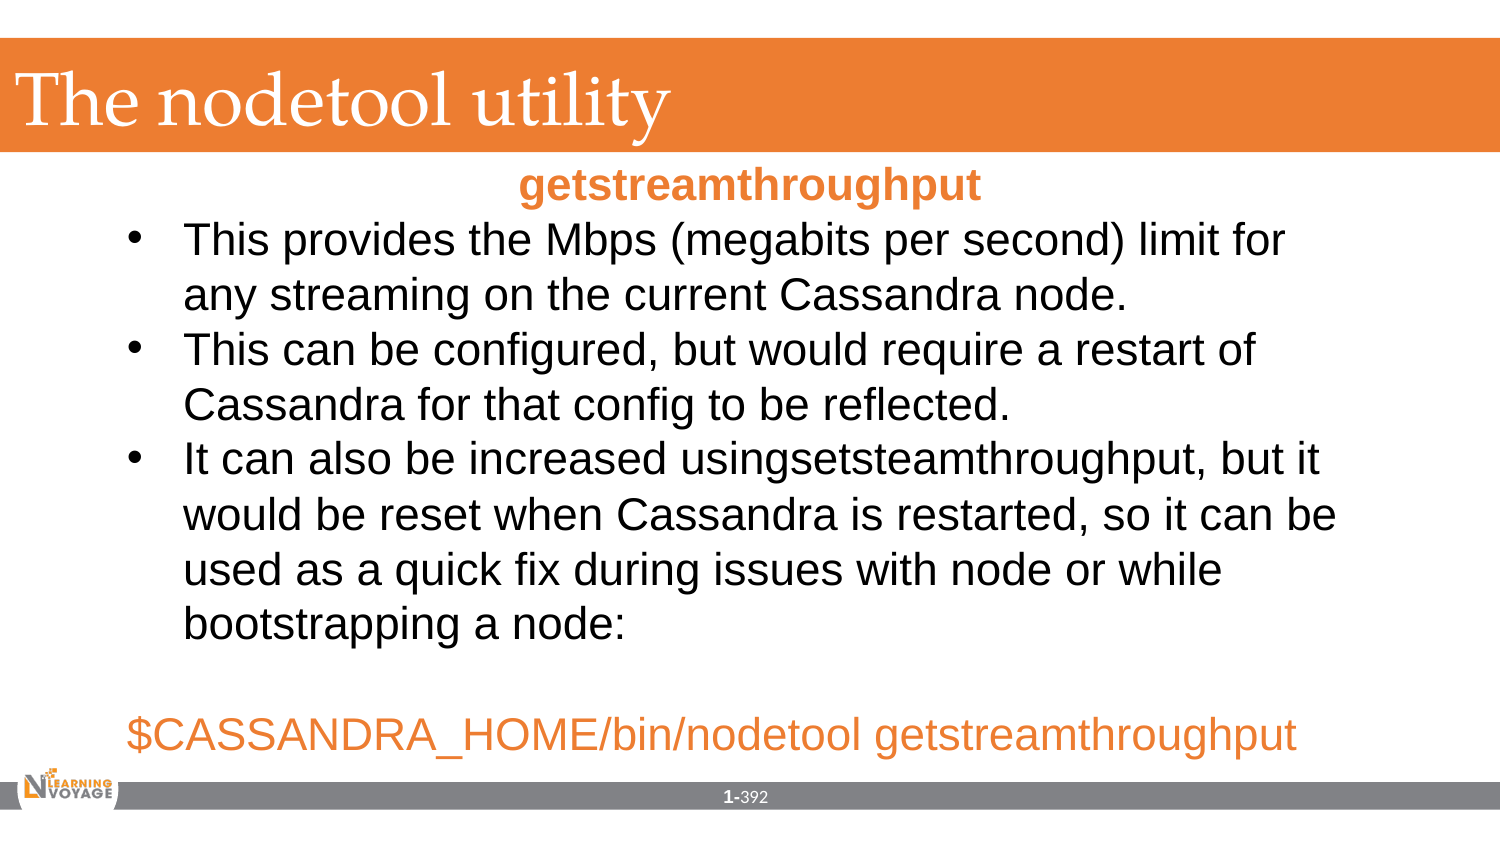

The nodetool utility
getstreamthroughput
This provides the Mbps (megabits per second) limit for any streaming on the current Cassandra node.
This can be configured, but would require a restart of Cassandra for that config to be reflected.
It can also be increased usingsetsteamthroughput, but it would be reset when Cassandra is restarted, so it can be used as a quick fix during issues with node or while bootstrapping a node:

$CASSANDRA_HOME/bin/nodetool getstreamthroughput
1-392